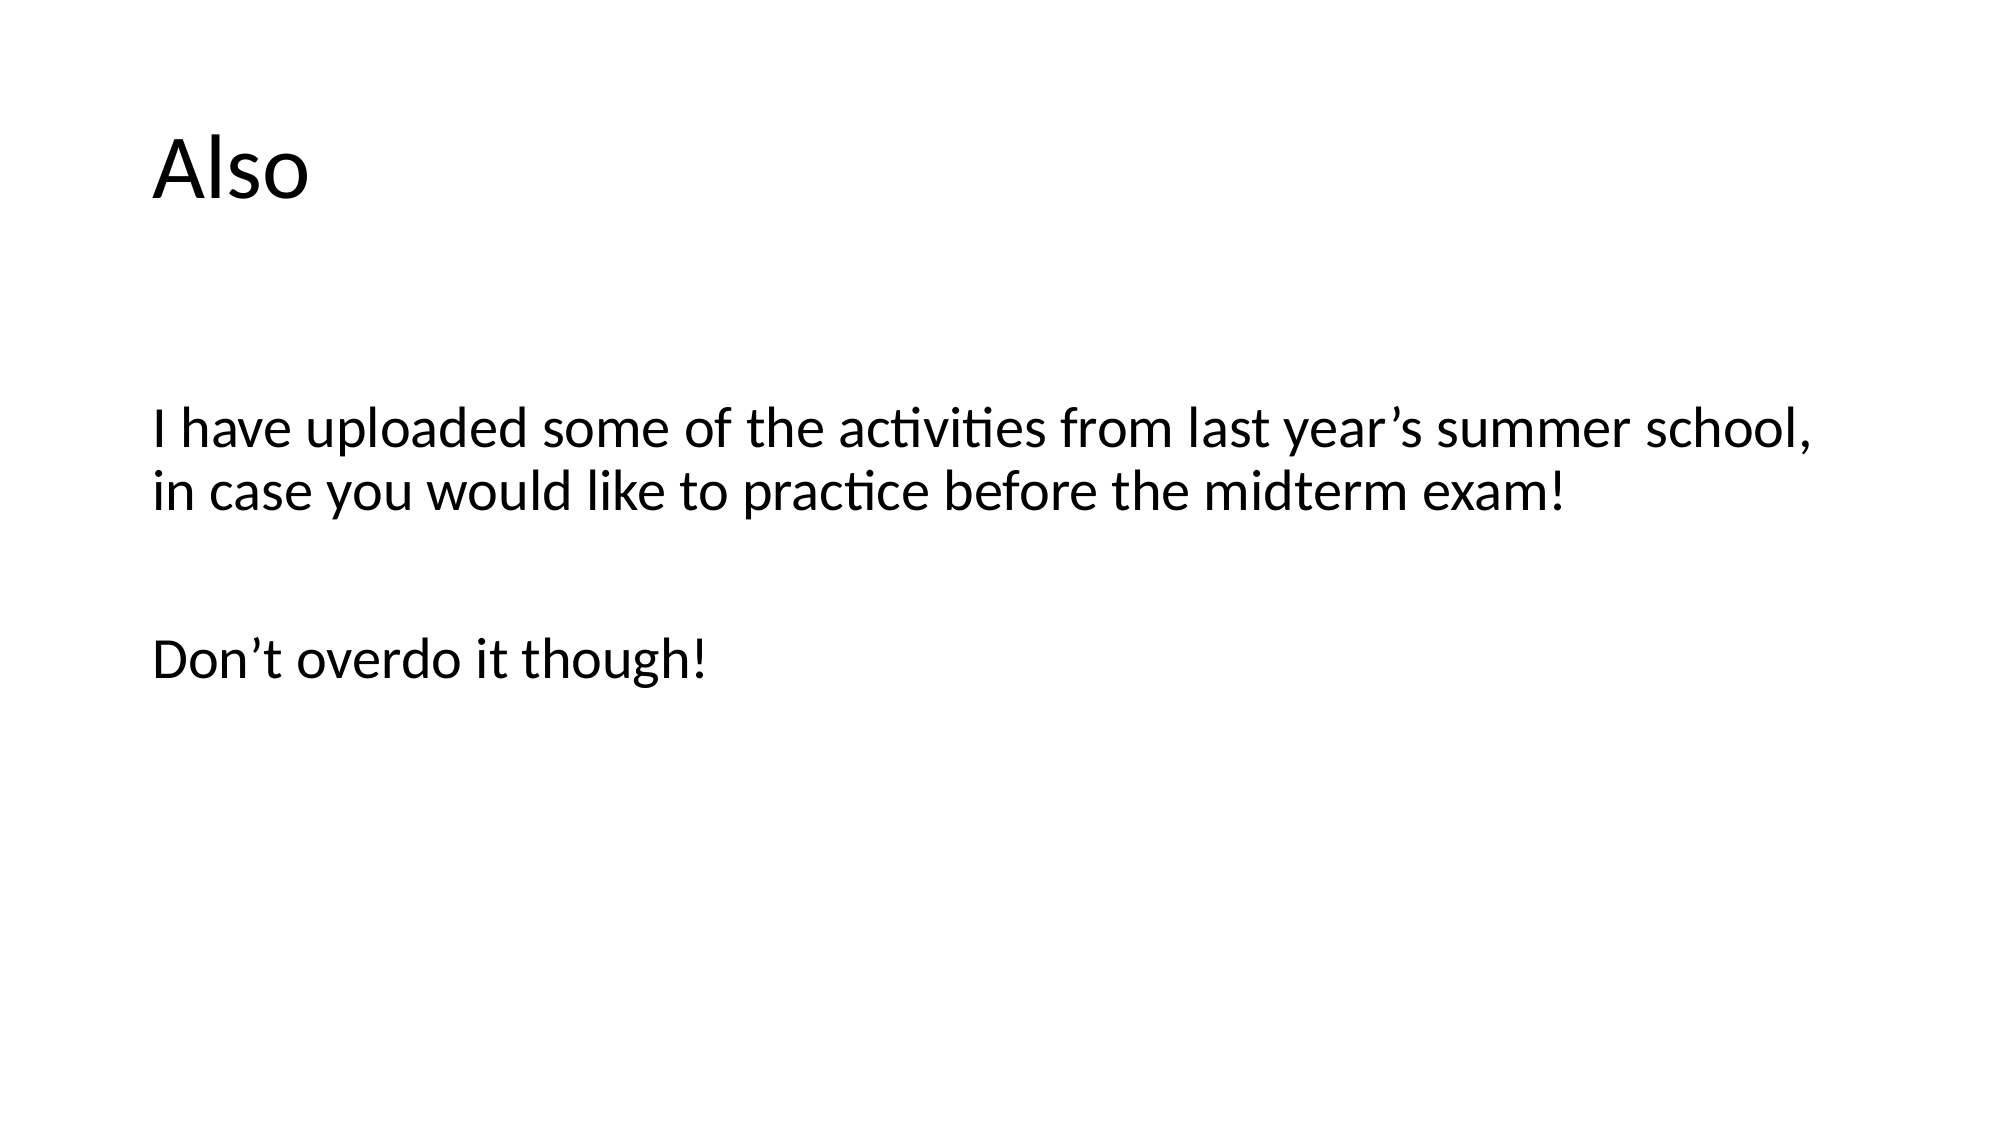

# Also

I have uploaded some of the activities from last year’s summer school, in case you would like to practice before the midterm exam!

Don’t overdo it though!